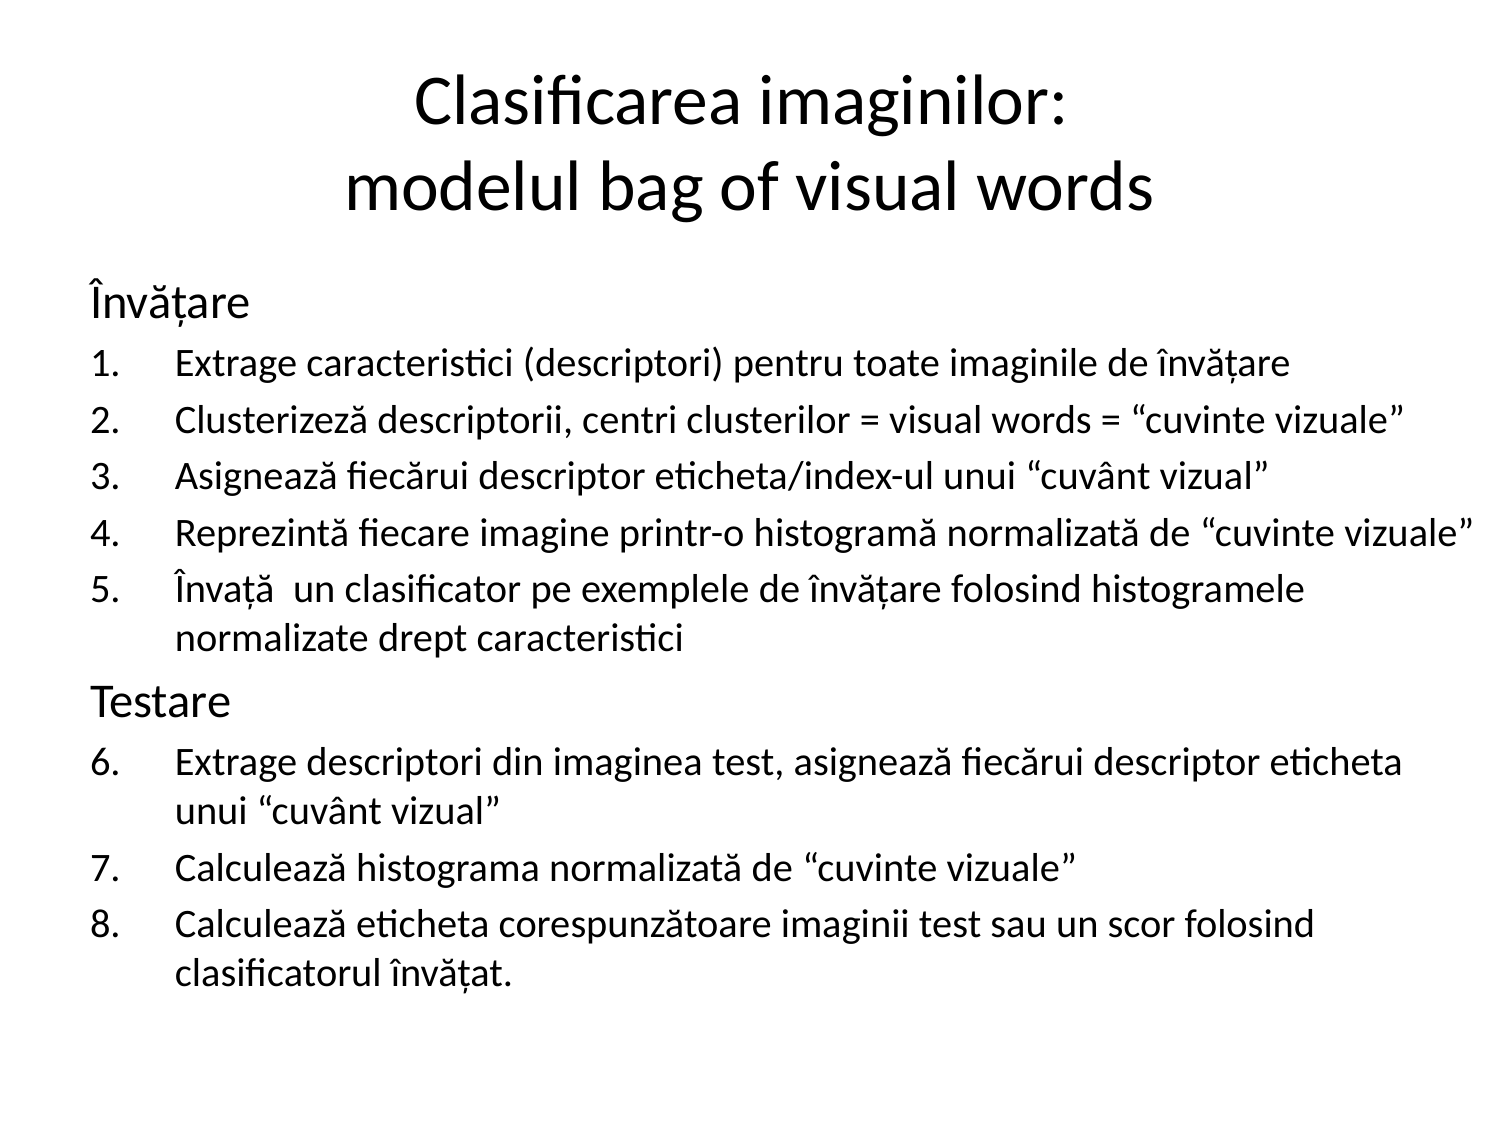

# Clasificarea imaginilor: modelul bag of visual words
Învățare
Extrage caracteristici (descriptori) pentru toate imaginile de învățare
Clusterizeză descriptorii, centri clusterilor = visual words = “cuvinte vizuale”
Asignează fiecărui descriptor eticheta/index-ul unui “cuvânt vizual”
Reprezintă fiecare imagine printr-o histogramă normalizată de “cuvinte vizuale”
Învață  un clasificator pe exemplele de învățare folosind histogramele normalizate drept caracteristici
Testare
Extrage descriptori din imaginea test, asignează fiecărui descriptor eticheta unui “cuvânt vizual”
Calculează histograma normalizată de “cuvinte vizuale”
Calculează eticheta corespunzătoare imaginii test sau un scor folosind clasificatorul învățat.